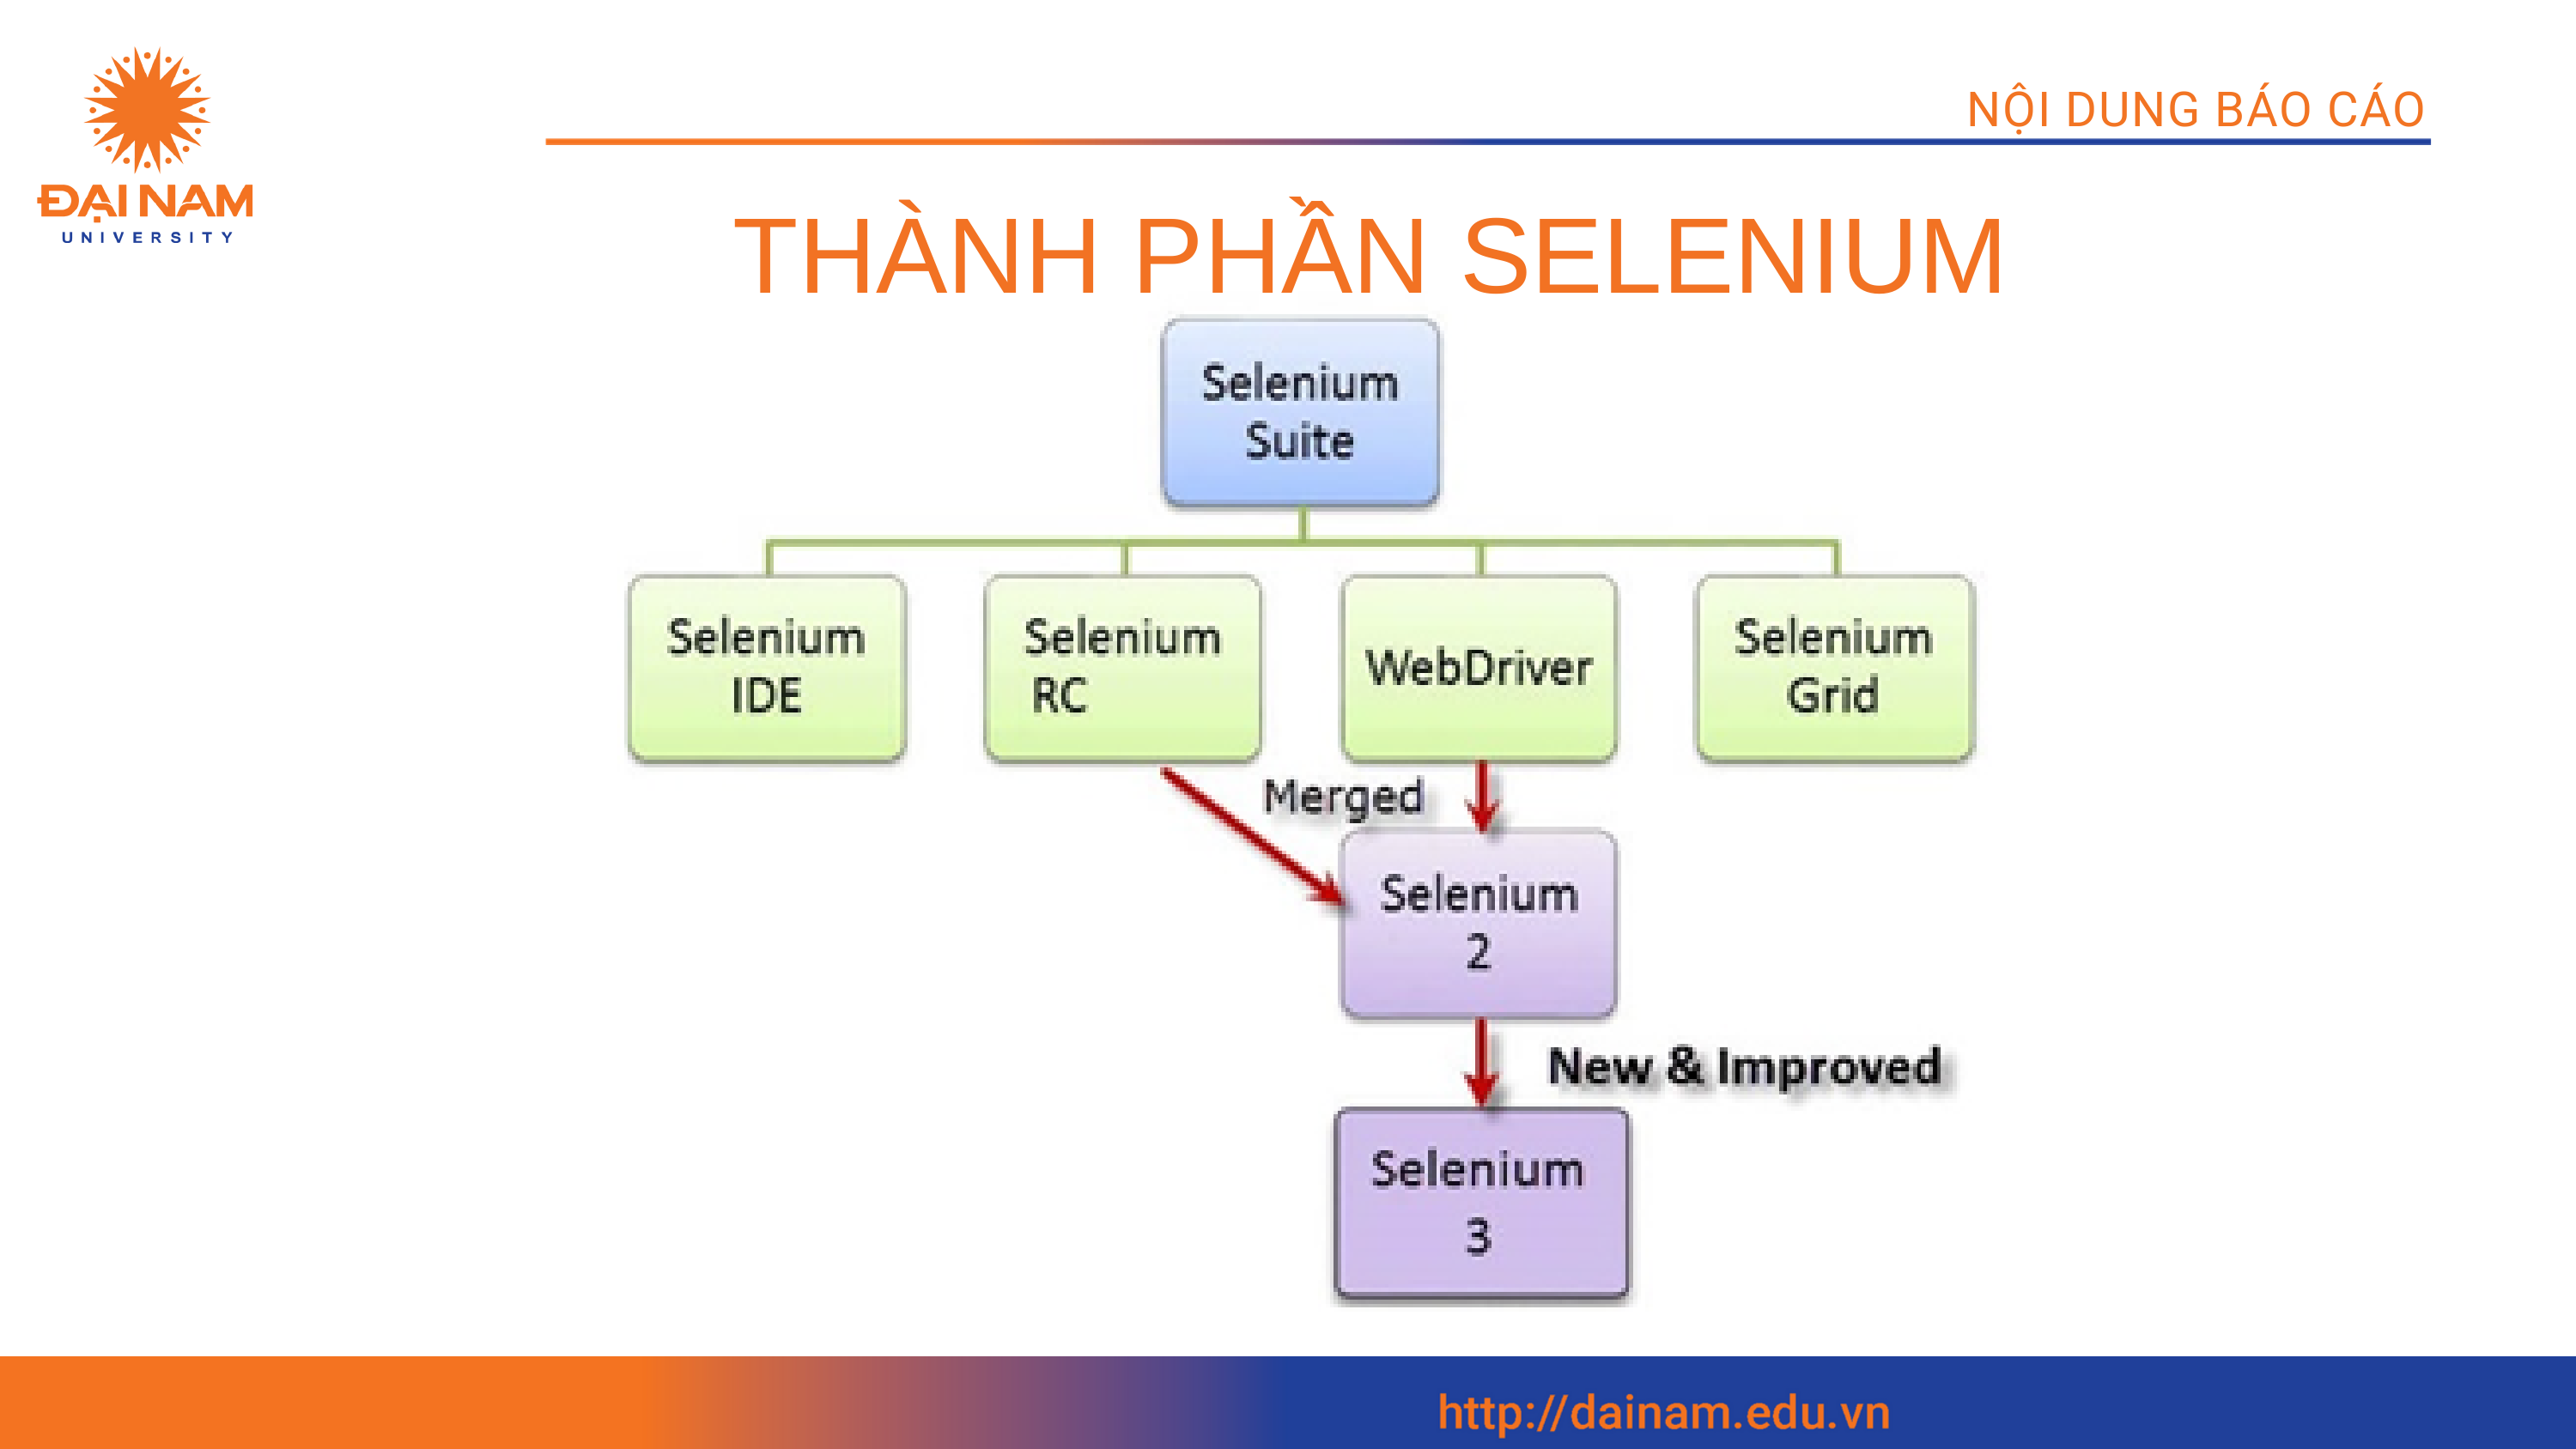

NỘI DUNG BÁO CÁO

THÀNH PHẦN SELENIUM